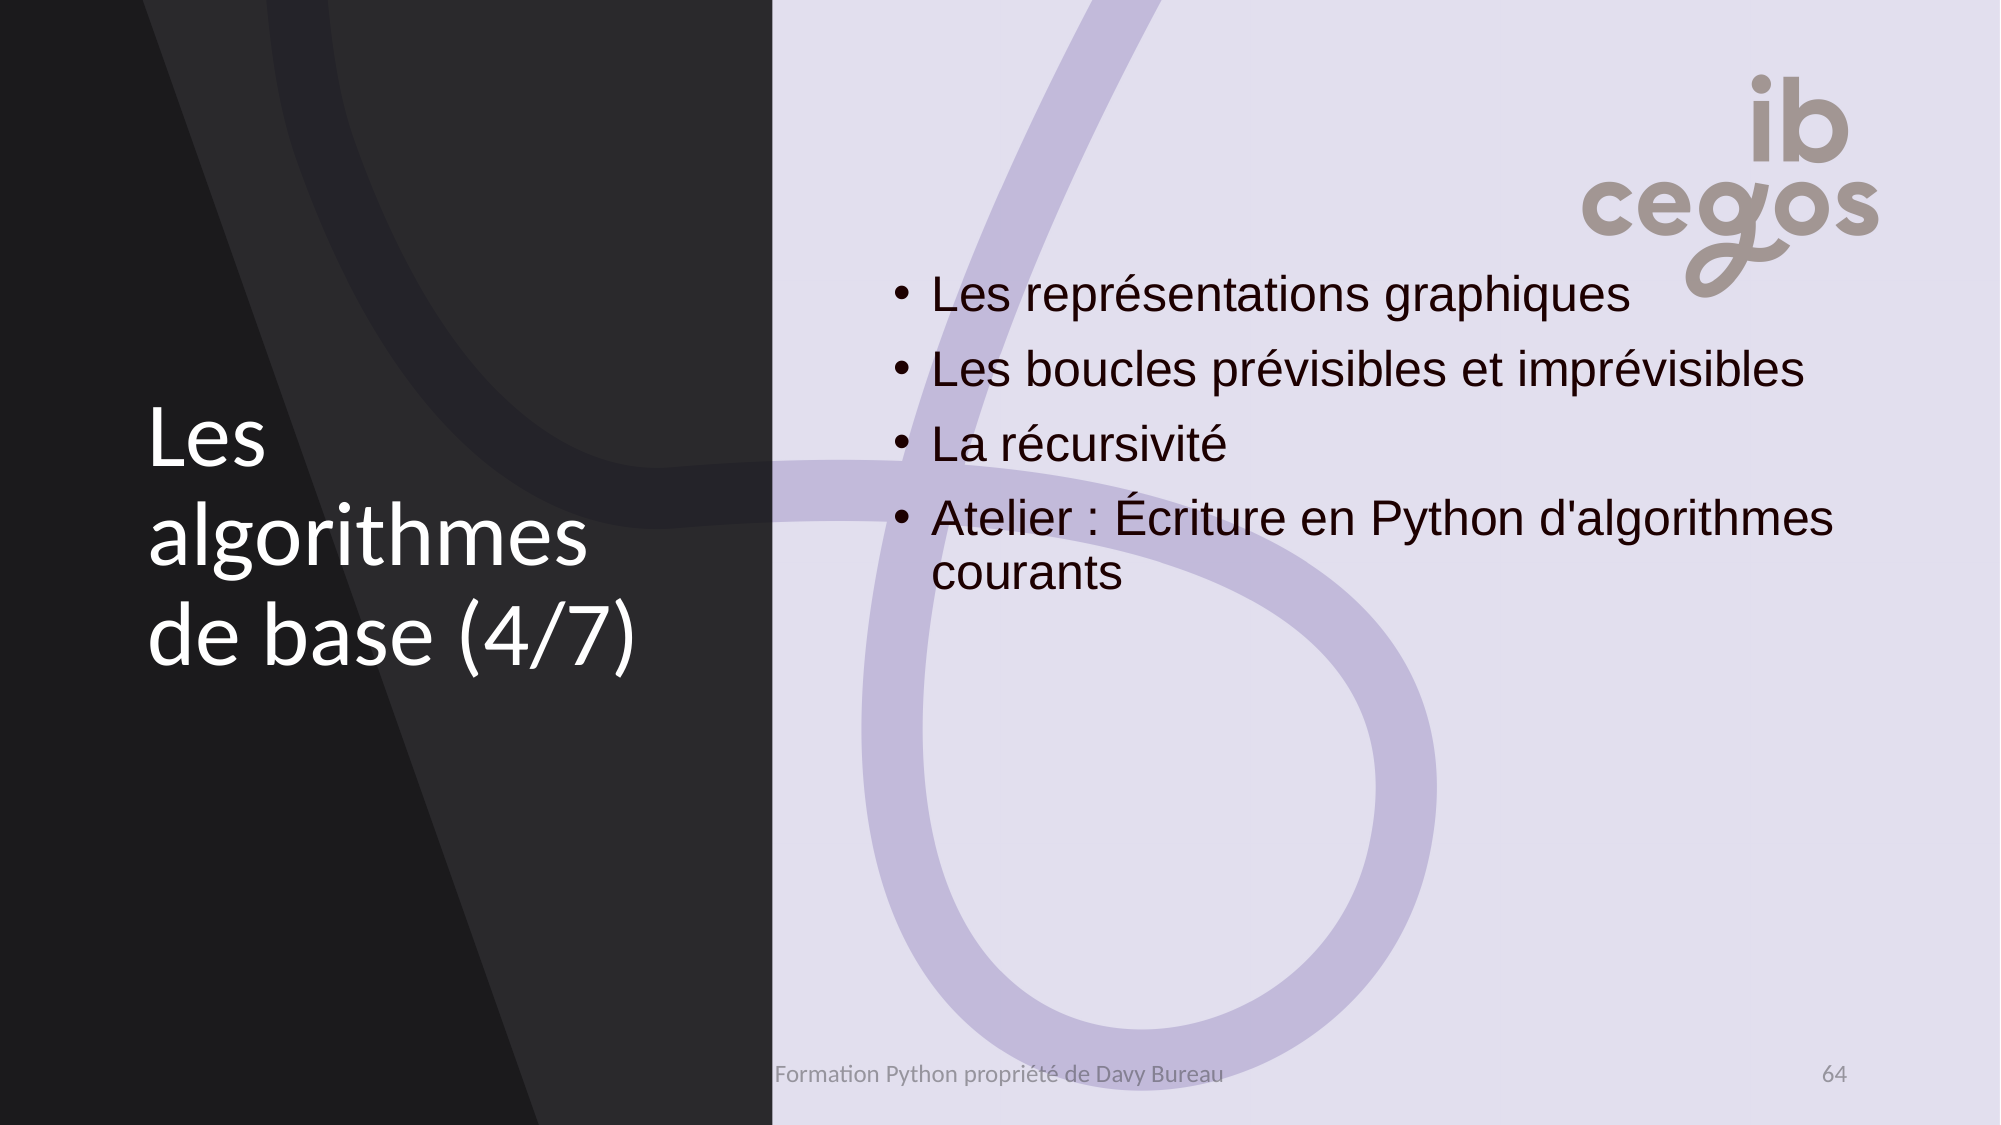

# Les algorithmes de base (4/7)

Les représentations graphiques
Les boucles prévisibles et imprévisibles
La récursivité
Atelier : Écriture en Python d'algorithmes courants

Formation Python propriété de Davy Bureau
64